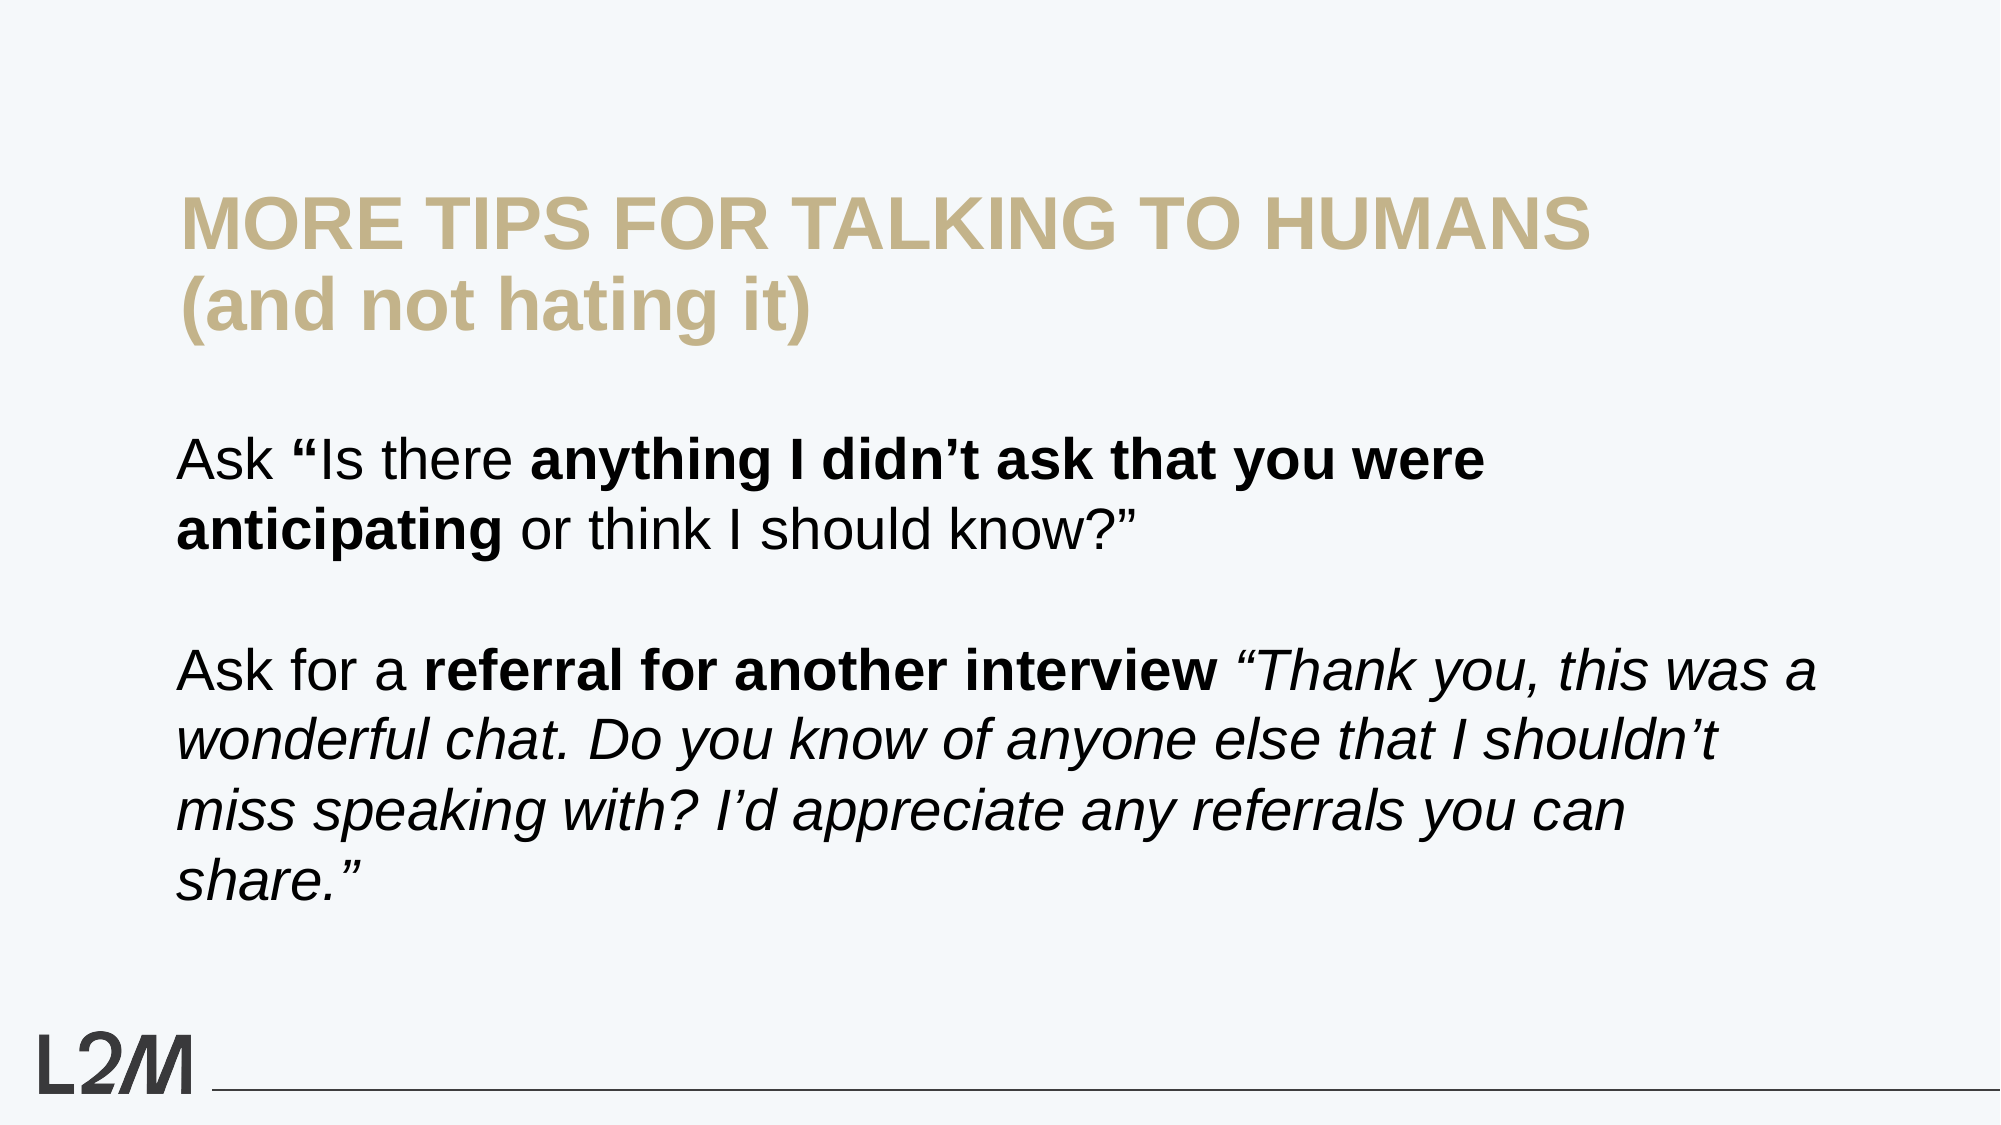

MORE TIPS FOR TALKING TO HUMANS (and not hating it)
Ask “Is there anything I didn’t ask that you were anticipating or think I should know?”

Ask for a referral for another interview “Thank you, this was a wonderful chat. Do you know of anyone else that I shouldn’t miss speaking with? I’d appreciate any referrals you can share.”